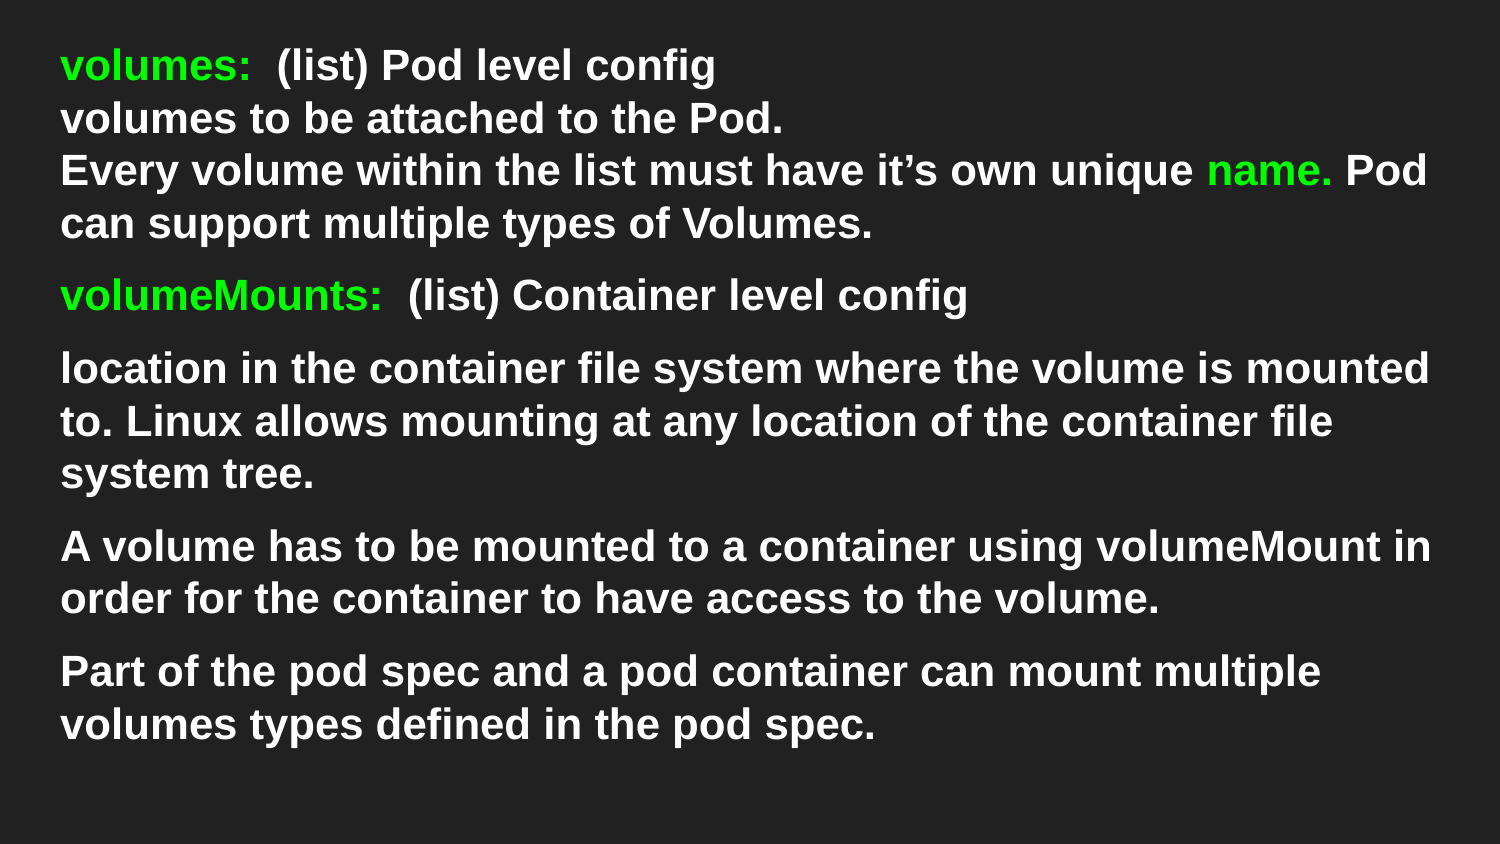

volumes:  (list) Pod level config
volumes to be attached to the Pod.
Every volume within the list must have it’s own unique name. Pod can support multiple types of Volumes.
volumeMounts:  (list) Container level config
location in the container file system where the volume is mounted to. Linux allows mounting at any location of the container file system tree.
A volume has to be mounted to a container using volumeMount in order for the container to have access to the volume.
Part of the pod spec and a pod container can mount multiple volumes types defined in the pod spec.

# Volumes